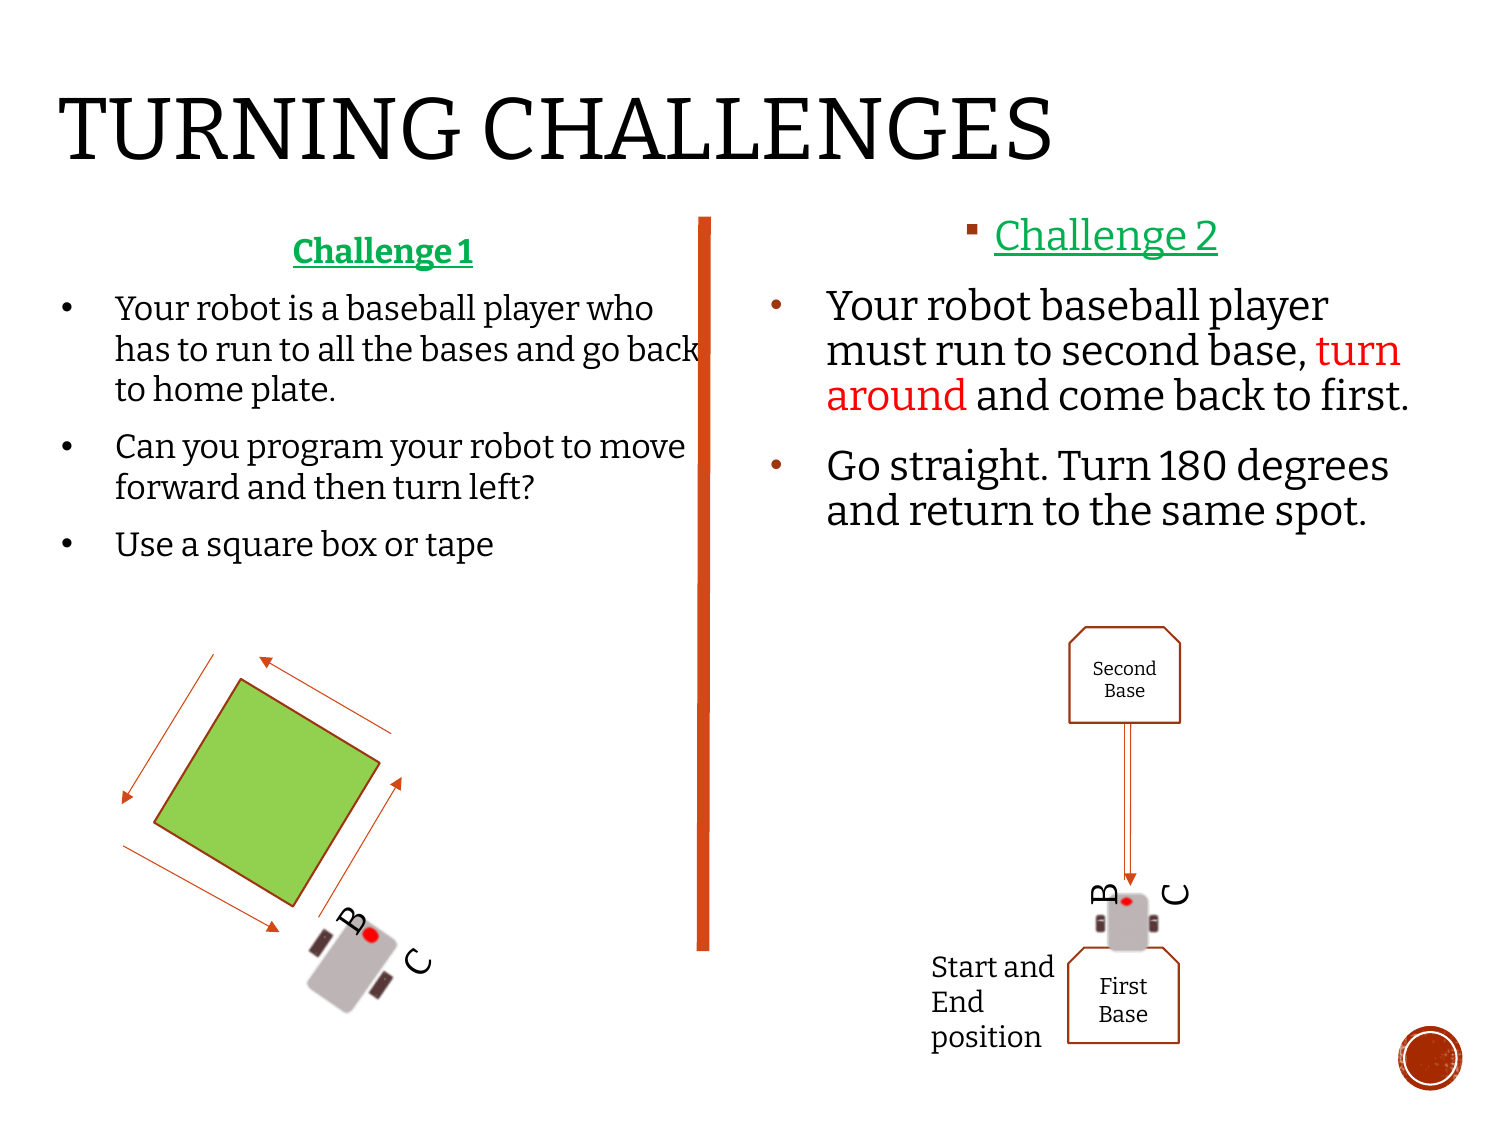

# TURNING CHALLENGES
Challenge 2
Your robot baseball player must run to second base, turn around and come back to first.
Go straight. Turn 180 degrees and return to the same spot.
Challenge 1
Your robot is a baseball player who has to run to all the bases and go back to home plate.
Can you program your robot to move forward and then turn left?
Use a square box or tape
Second Base
B

C
Start and End position
First Base

B

C